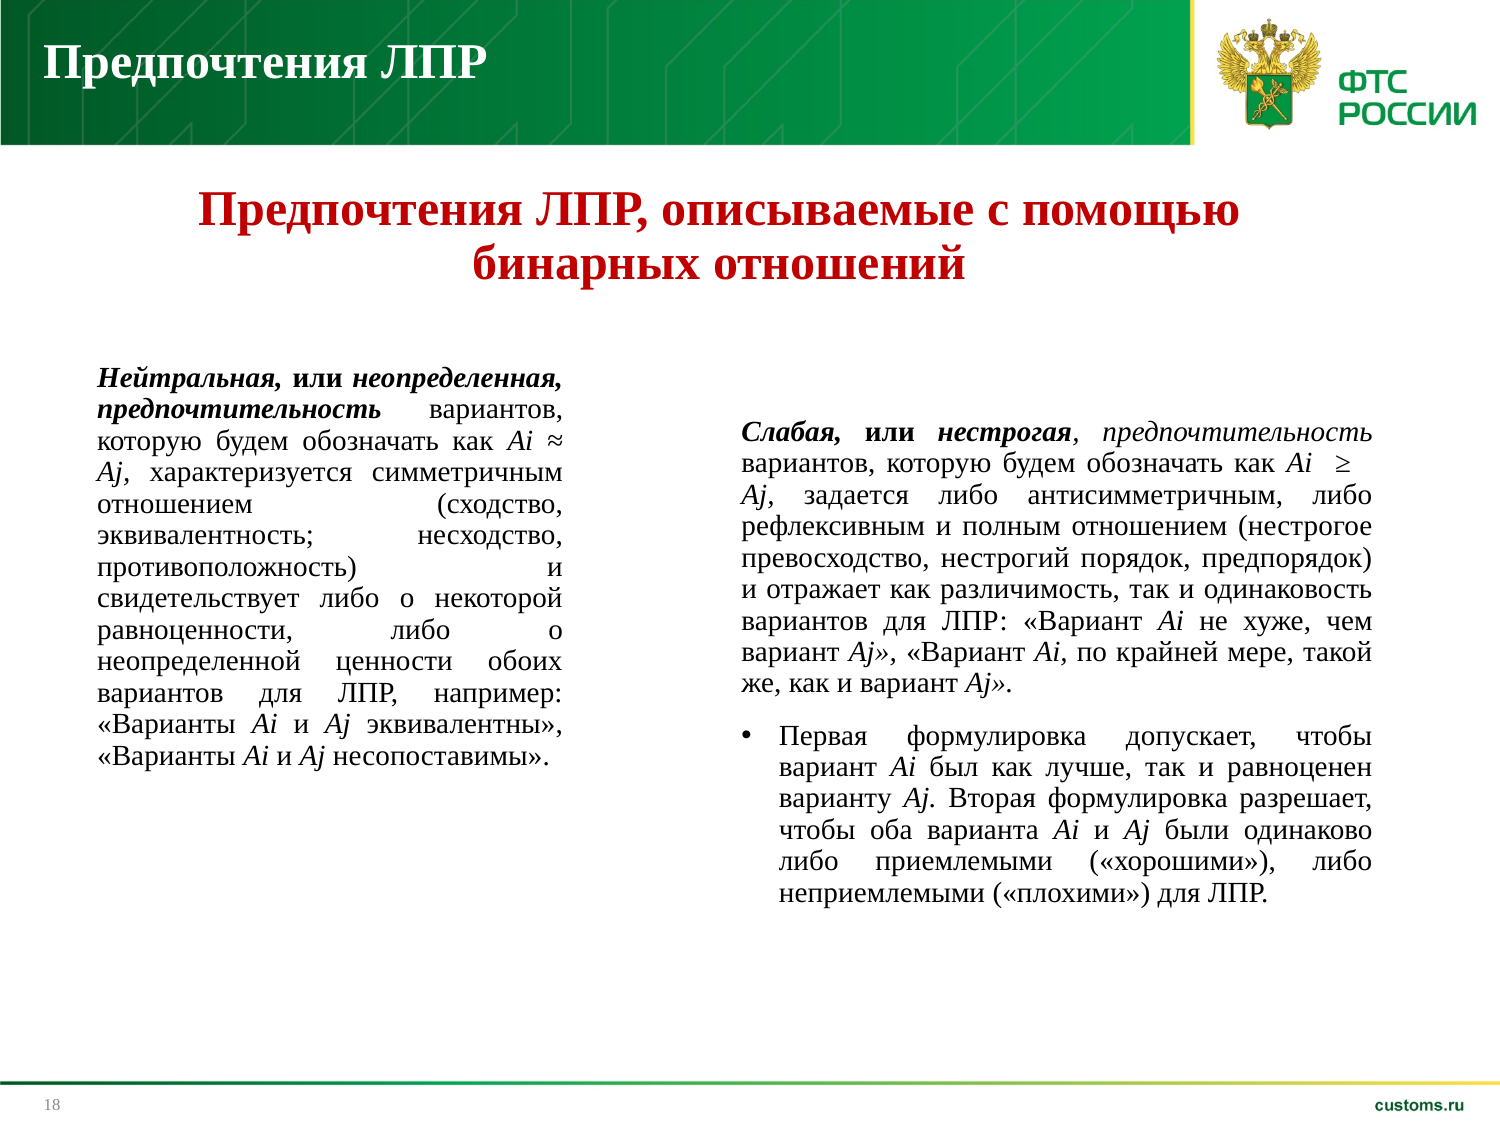

Предпочтения ЛПР
# Предпочтения ЛПР, описываемые с помощью бинарных отношений
Нейтральная, или неопределенная, предпочтительность вариантов, которую будем обозначать как Ai ≈ Aj, характеризуется симметричным отношением (сходство, эквивалентность; несходство, противоположность) и свидетельствует либо о некоторой равноценности, либо о неопределенной ценности обоих вариантов для ЛПР, например: «Варианты Аi и Aj эквивалентны», «Варианты Ai и Aj несопоставимы».
Слабая, или нестрогая, предпочтительность вариантов, которую будем обозначать как Ai  ≥   Aj, задается либо антисимметричным, либо рефлексивным и полным отношением (нестрогое превосходство, нестрогий порядок, предпорядок) и отражает как различимость, так и одинаковость вариантов для ЛПР: «Вариант Ai не хуже, чем вариант Aj», «Вариант Ai, по крайней мере, такой же, как и вариант Aj».
Первая формулировка допускает, чтобы вариант Ai был как лучше, так и равноценен варианту Aj. Вторая формулировка разрешает, чтобы оба варианта Ai и Aj были одинаково либо приемлемыми («хорошими»), либо неприемлемыми («плохими») для ЛПР.

18